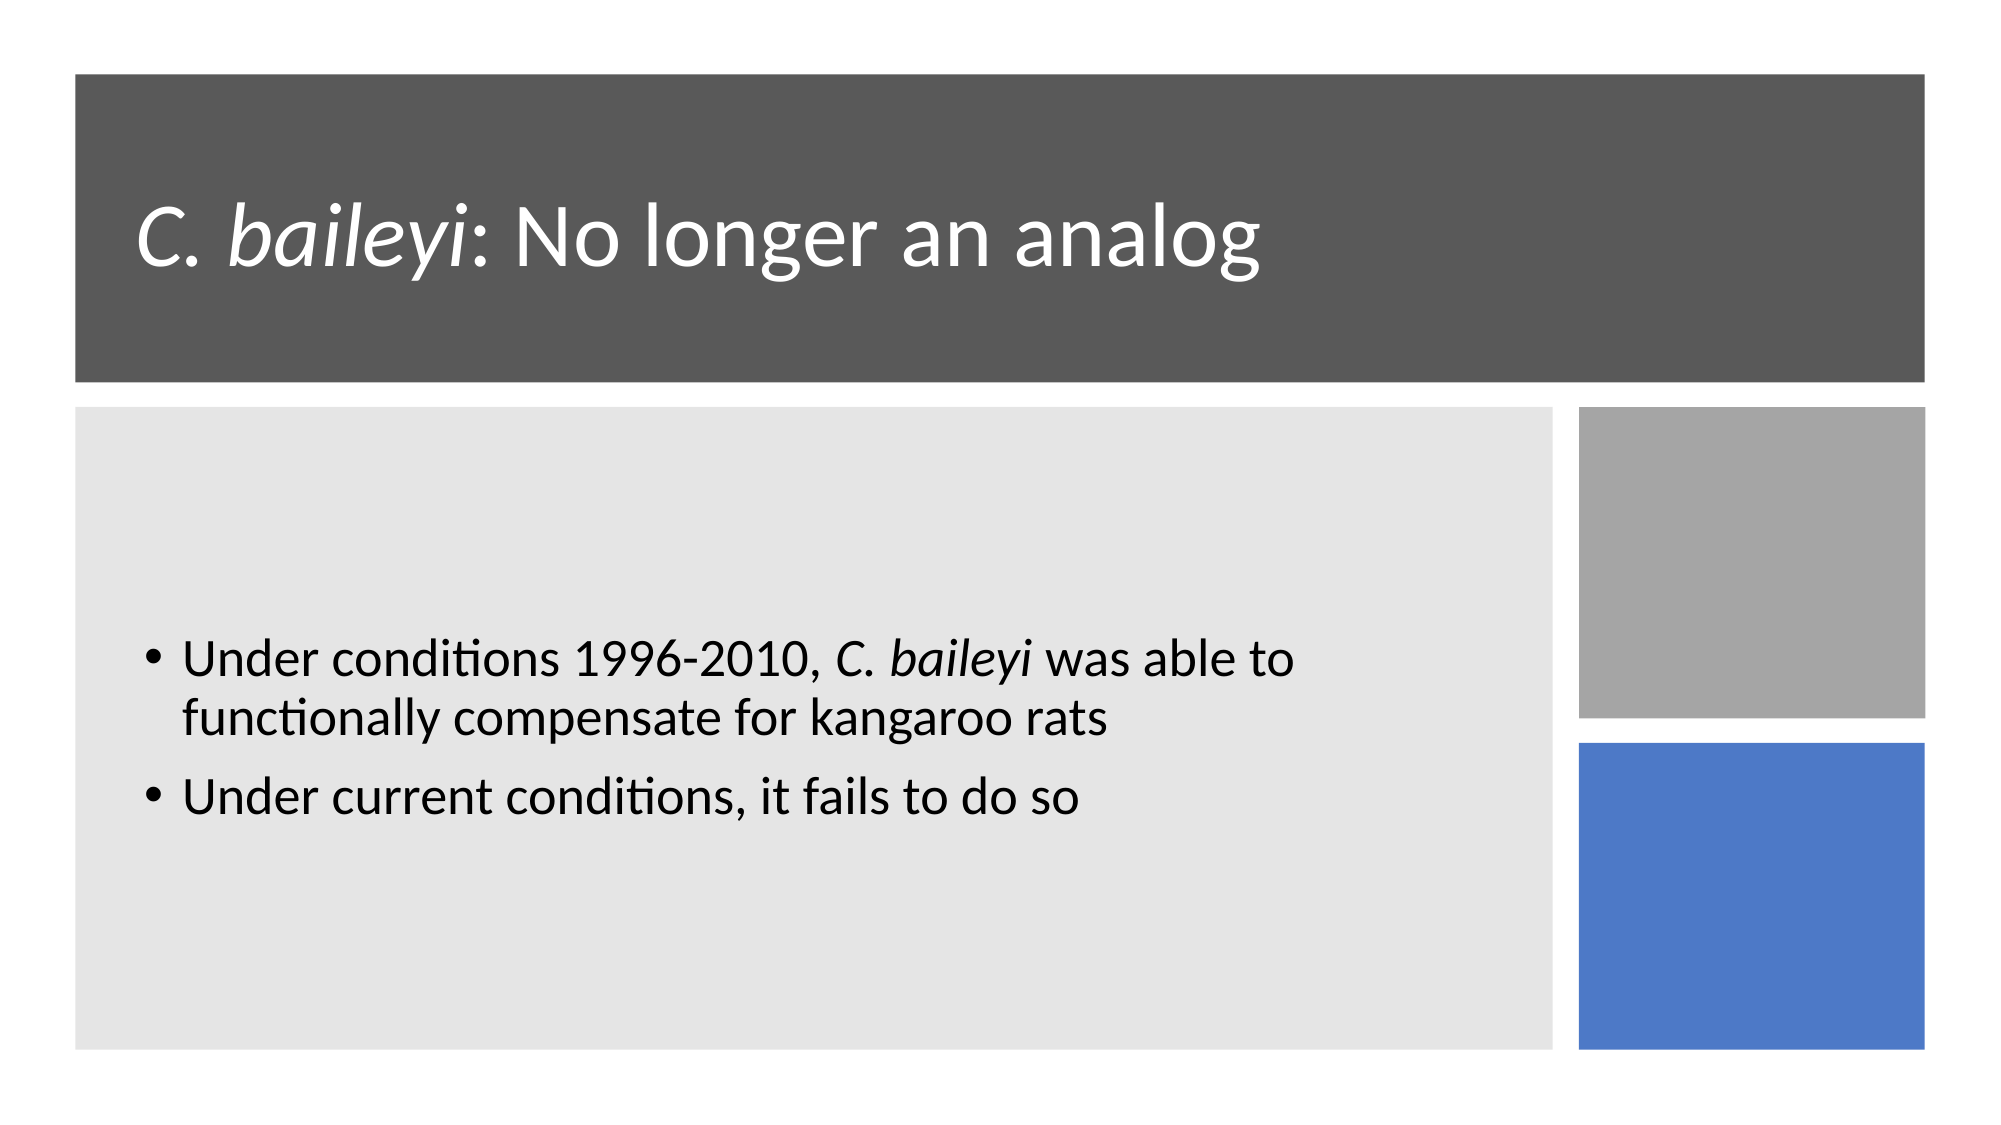

# C. baileyi: No longer an analog

Under conditions 1996-2010, C. baileyi was able to functionally compensate for kangaroo rats
Under current conditions, it fails to do so